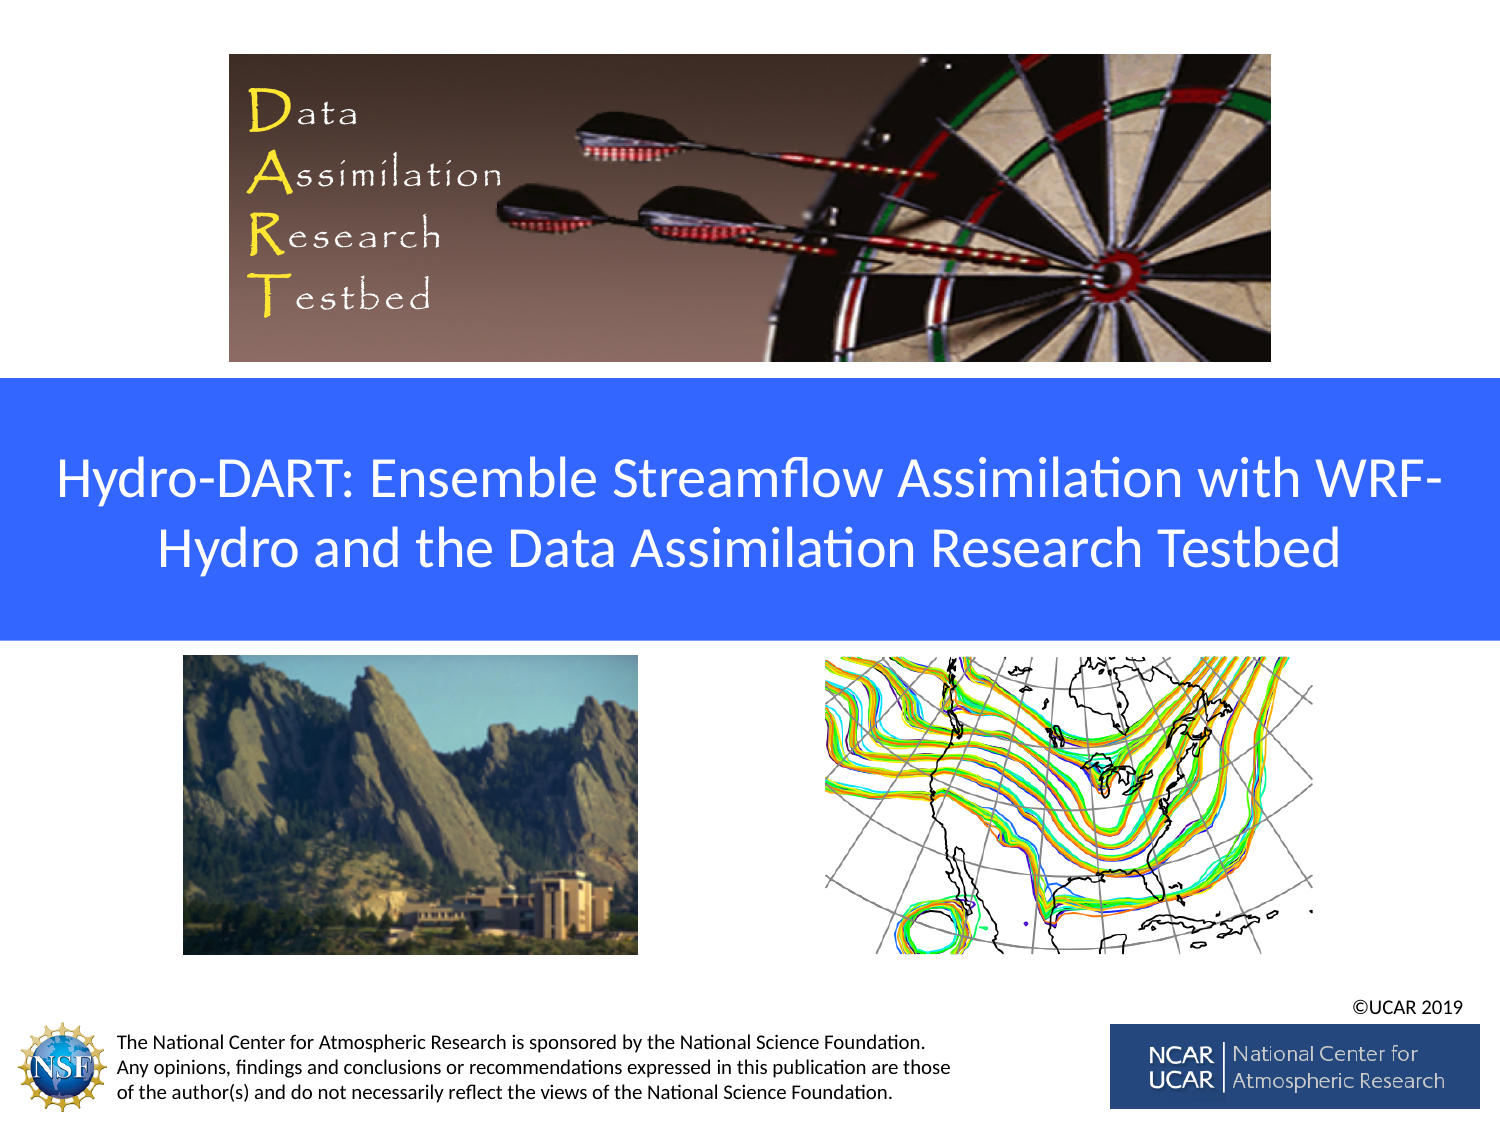

# Hydro-DART: Ensemble Streamflow Assimilation with WRF-Hydro and the Data Assimilation Research Testbed